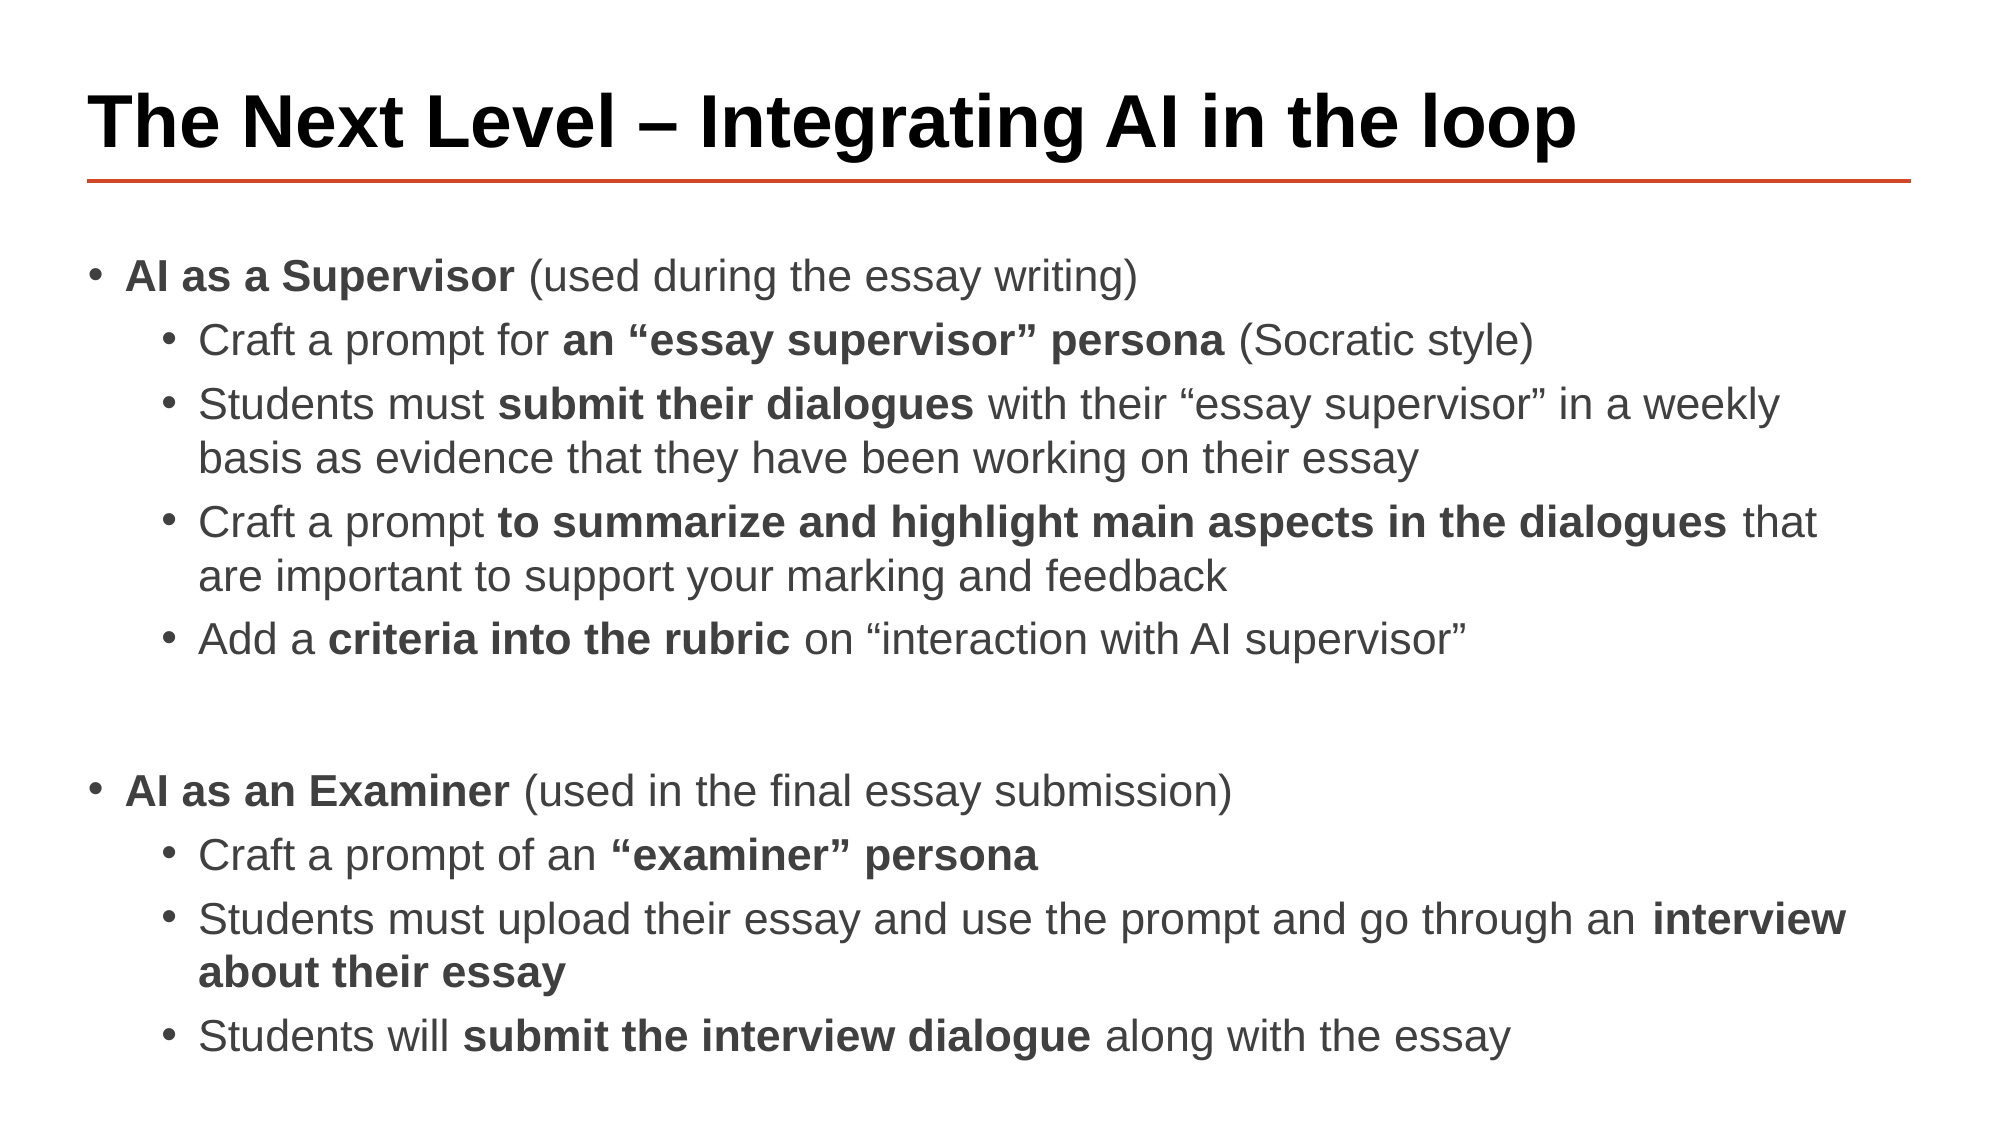

# The Next Level – Integrating AI in the loop
AI as a Supervisor (used during the essay writing)
Craft a prompt for an “essay supervisor” persona (Socratic style)
Students must submit their dialogues with their “essay supervisor” in a weekly basis as evidence that they have been working on their essay
Craft a prompt to summarize and highlight main aspects in the dialogues that are important to support your marking and feedback
Add a criteria into the rubric on “interaction with AI supervisor”

AI as an Examiner (used in the final essay submission)
Craft a prompt of an “examiner” persona
Students must upload their essay and use the prompt and go through an interview about their essay
Students will submit the interview dialogue along with the essay